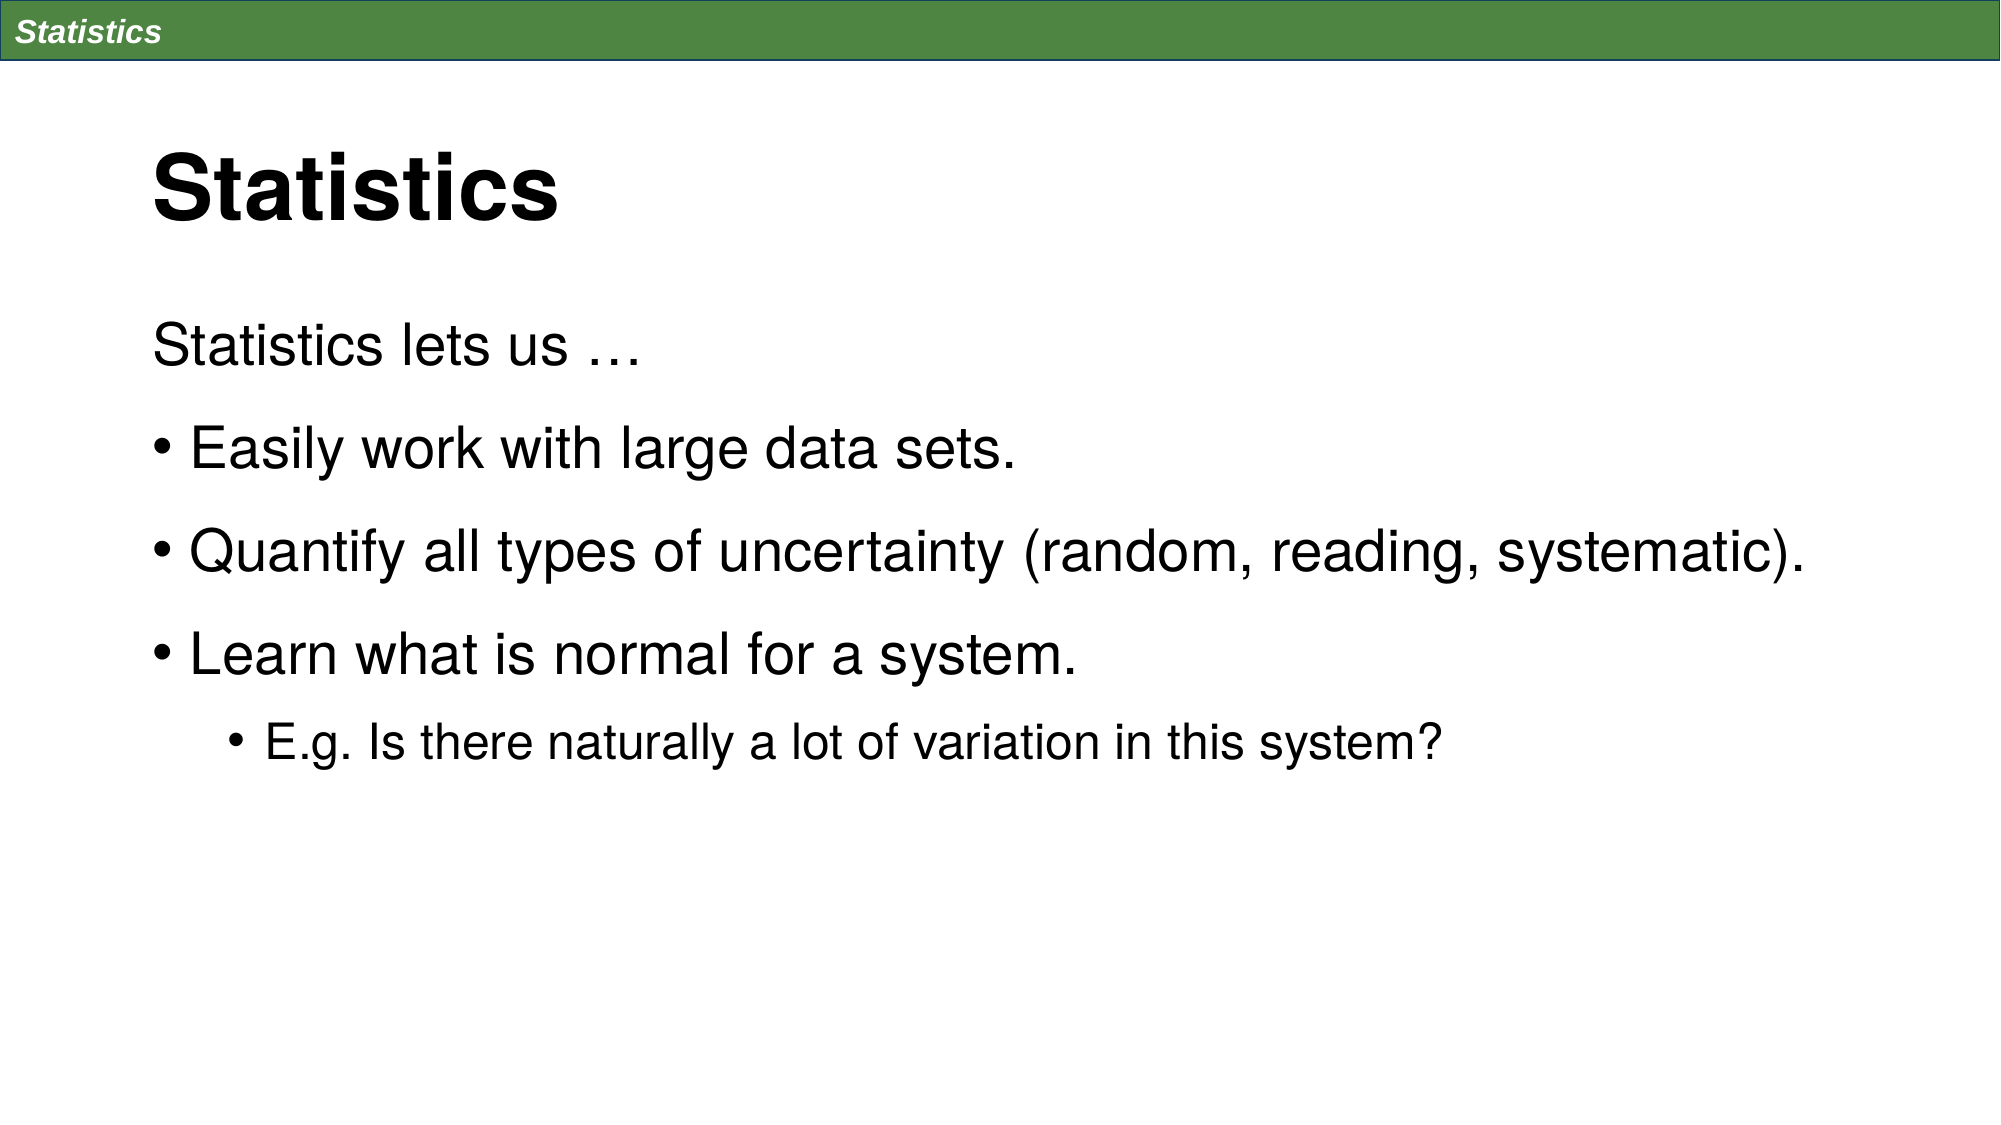

Statistics
# Statistics
Statistics lets us …
Easily work with large data sets.
Quantify all types of uncertainty (random, reading, systematic).
Learn what is normal for a system.
E.g. Is there naturally a lot of variation in this system?